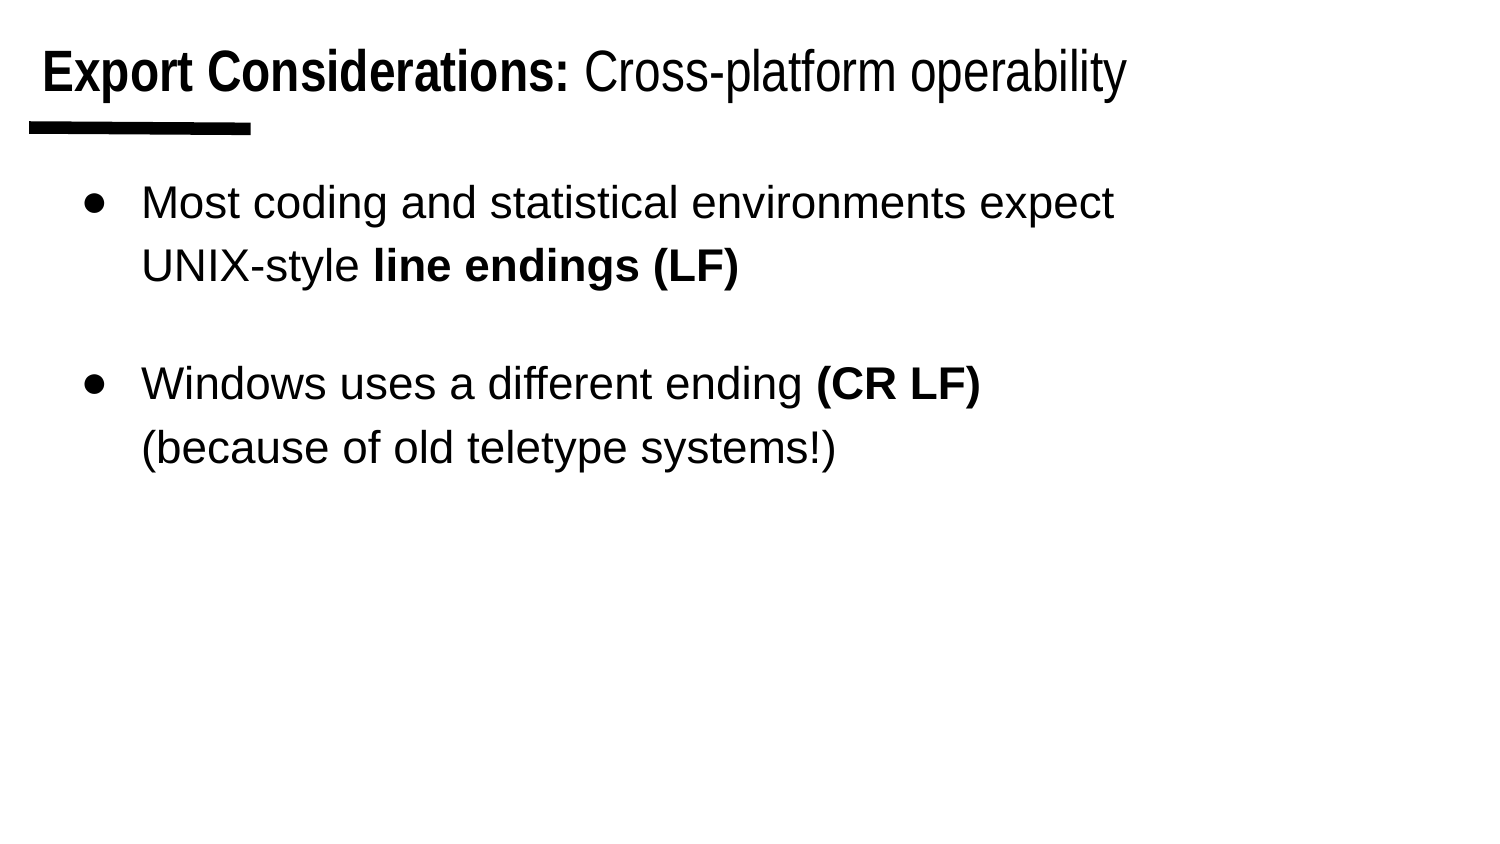

# Export Considerations: Cross-platform operability

Most coding and statistical environments expect
UNIX-style line endings (LF)
Windows uses a different ending (CR LF)
(because of old teletype systems!)